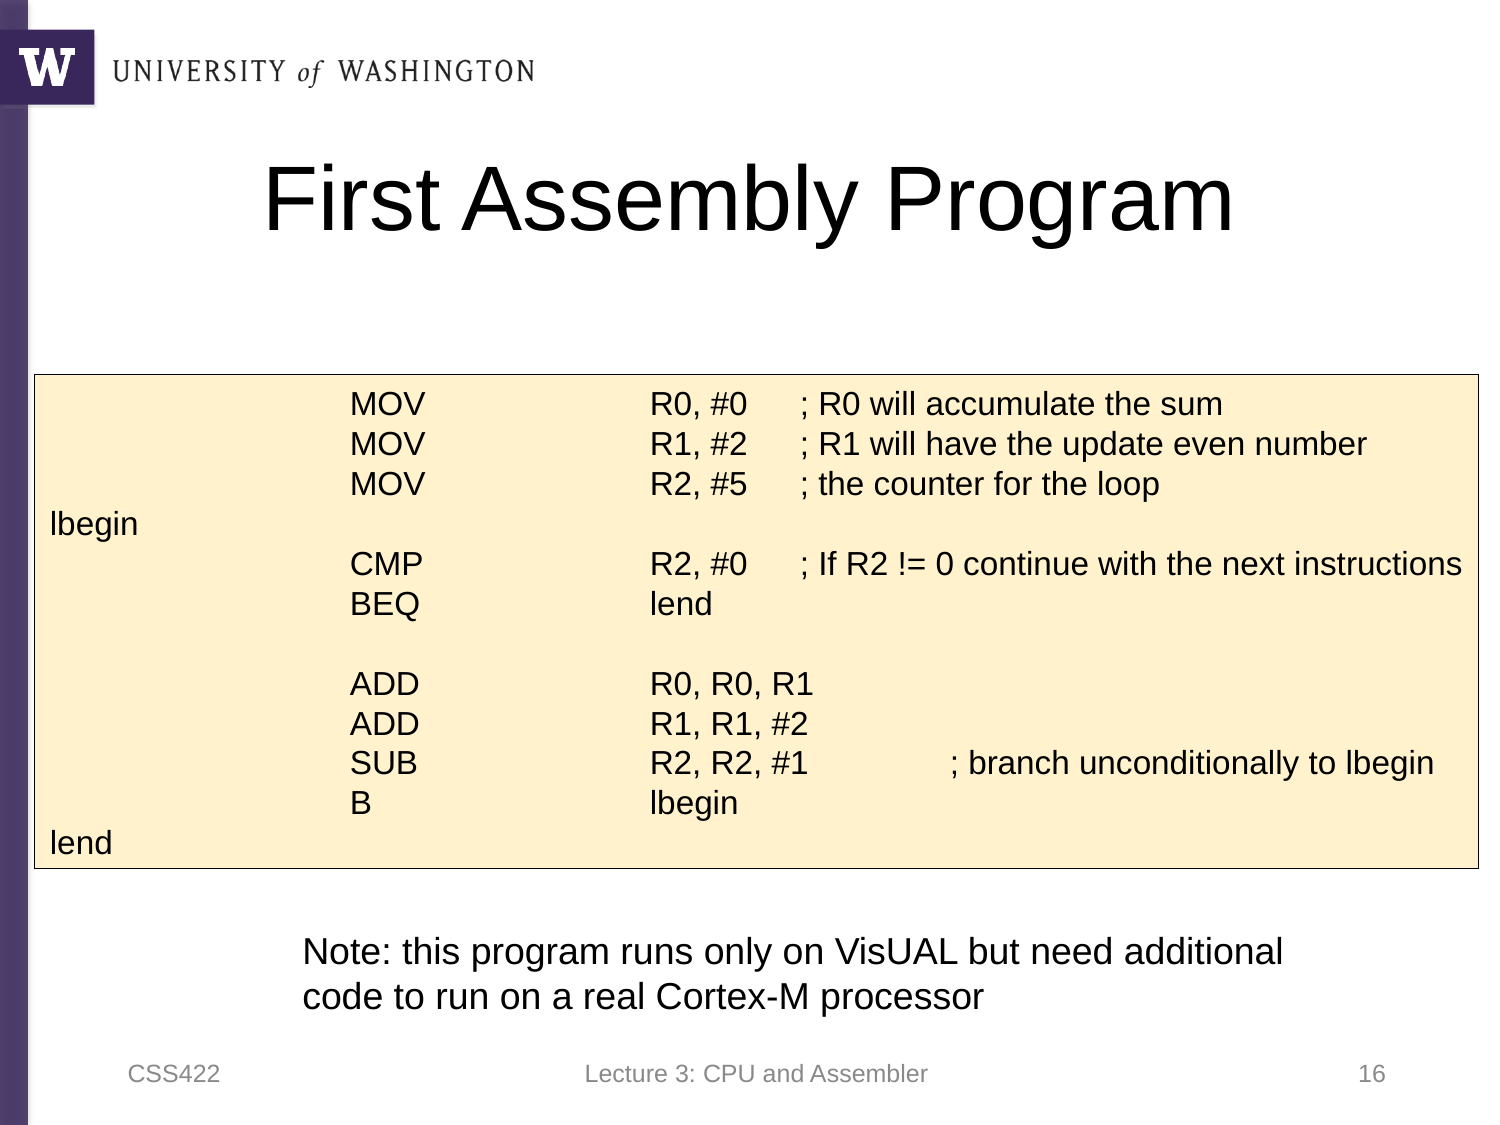

# First Assembly Program
		MOV		R0, #0	; R0 will accumulate the sum
		MOV		R1, #2	; R1 will have the update even number
		MOV		R2, #5	; the counter for the loop
lbegin
		CMP		R2, #0	; If R2 != 0 continue with the next instructions
		BEQ		lend

		ADD		R0, R0, R1
		ADD		R1, R1, #2
		SUB		R2, R2, #1	; branch unconditionally to lbegin
		B		lbegin
lend
Note: this program runs only on VisUAL but need additional code to run on a real Cortex-M processor
CSS422
Lecture 3: CPU and Assembler
16